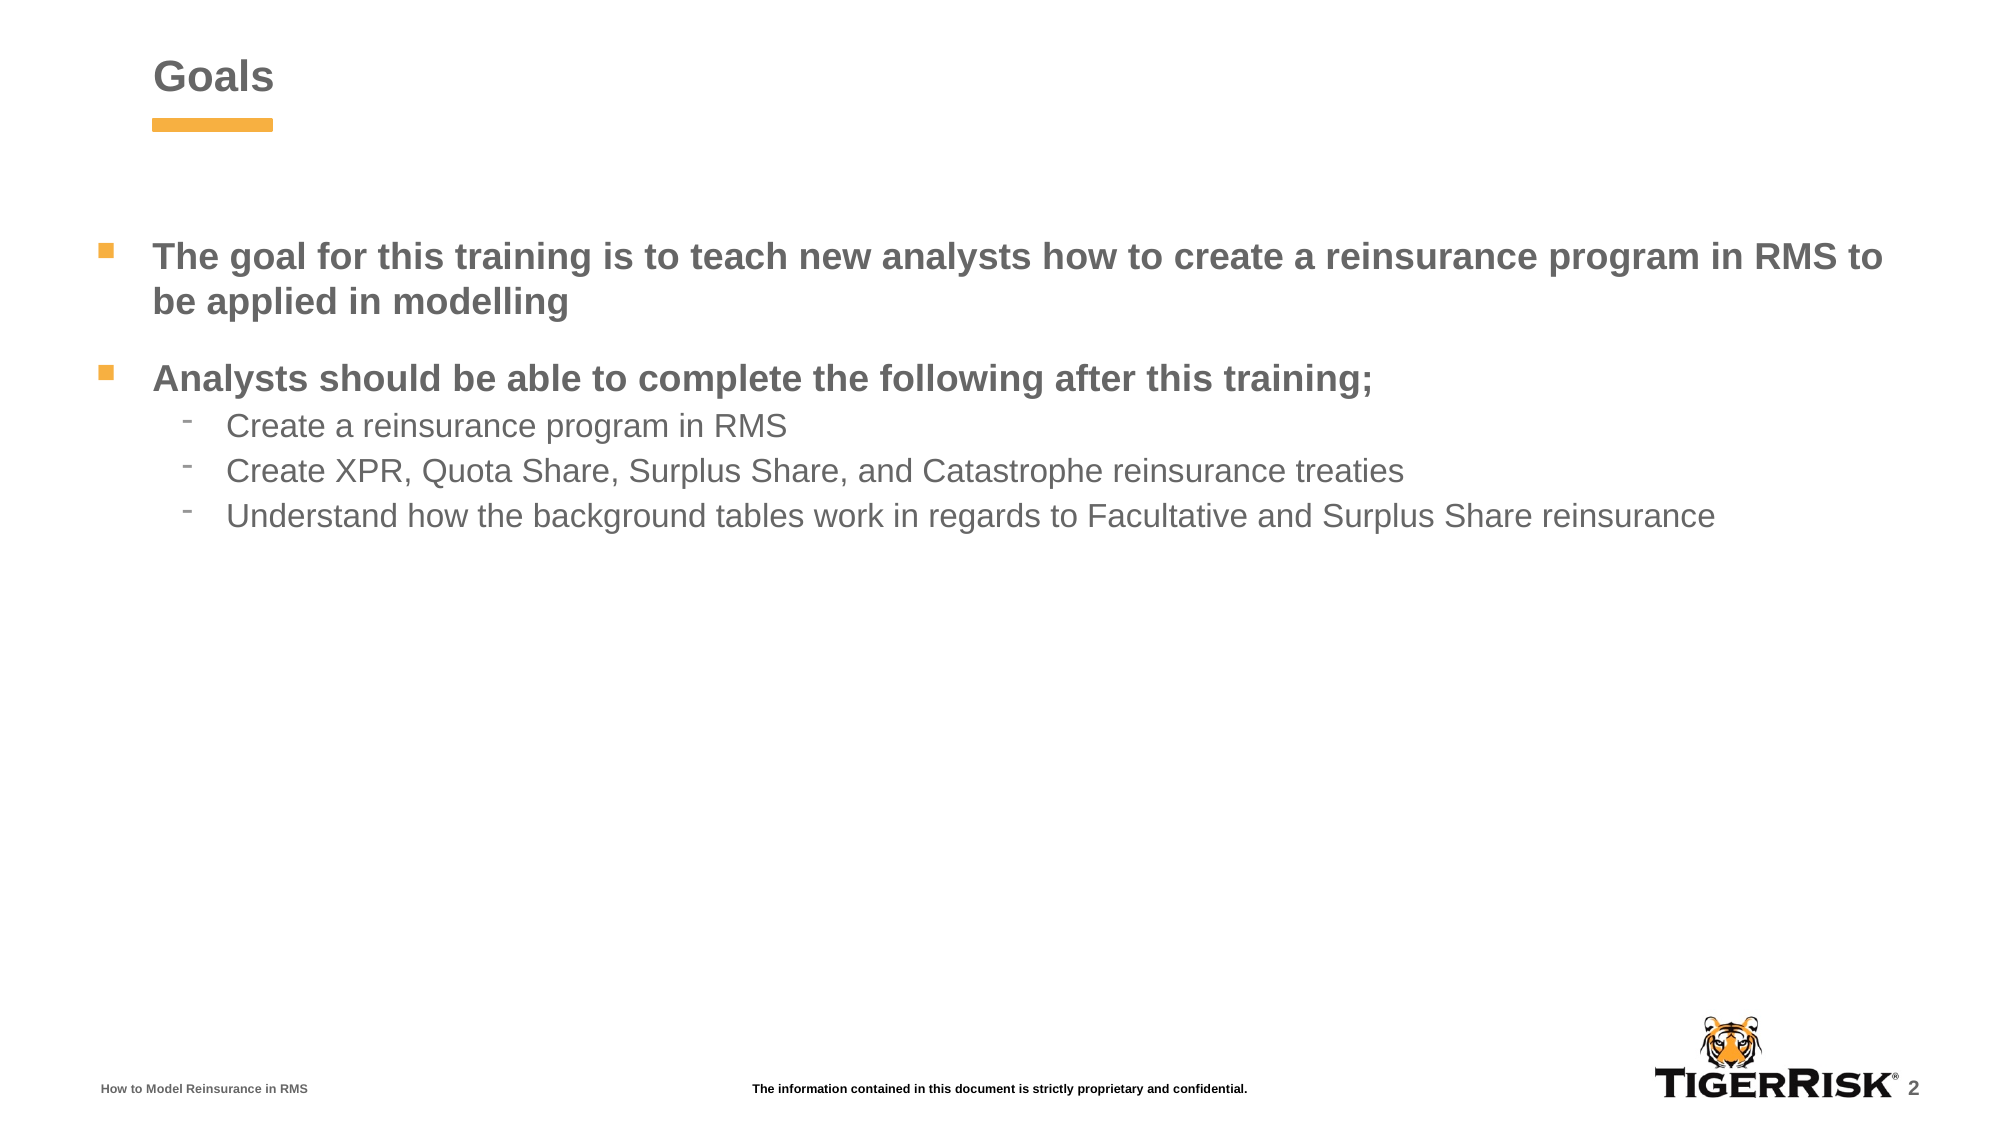

# Goals
The goal for this training is to teach new analysts how to create a reinsurance program in RMS to be applied in modelling
Analysts should be able to complete the following after this training;
Create a reinsurance program in RMS
Create XPR, Quota Share, Surplus Share, and Catastrophe reinsurance treaties
Understand how the background tables work in regards to Facultative and Surplus Share reinsurance